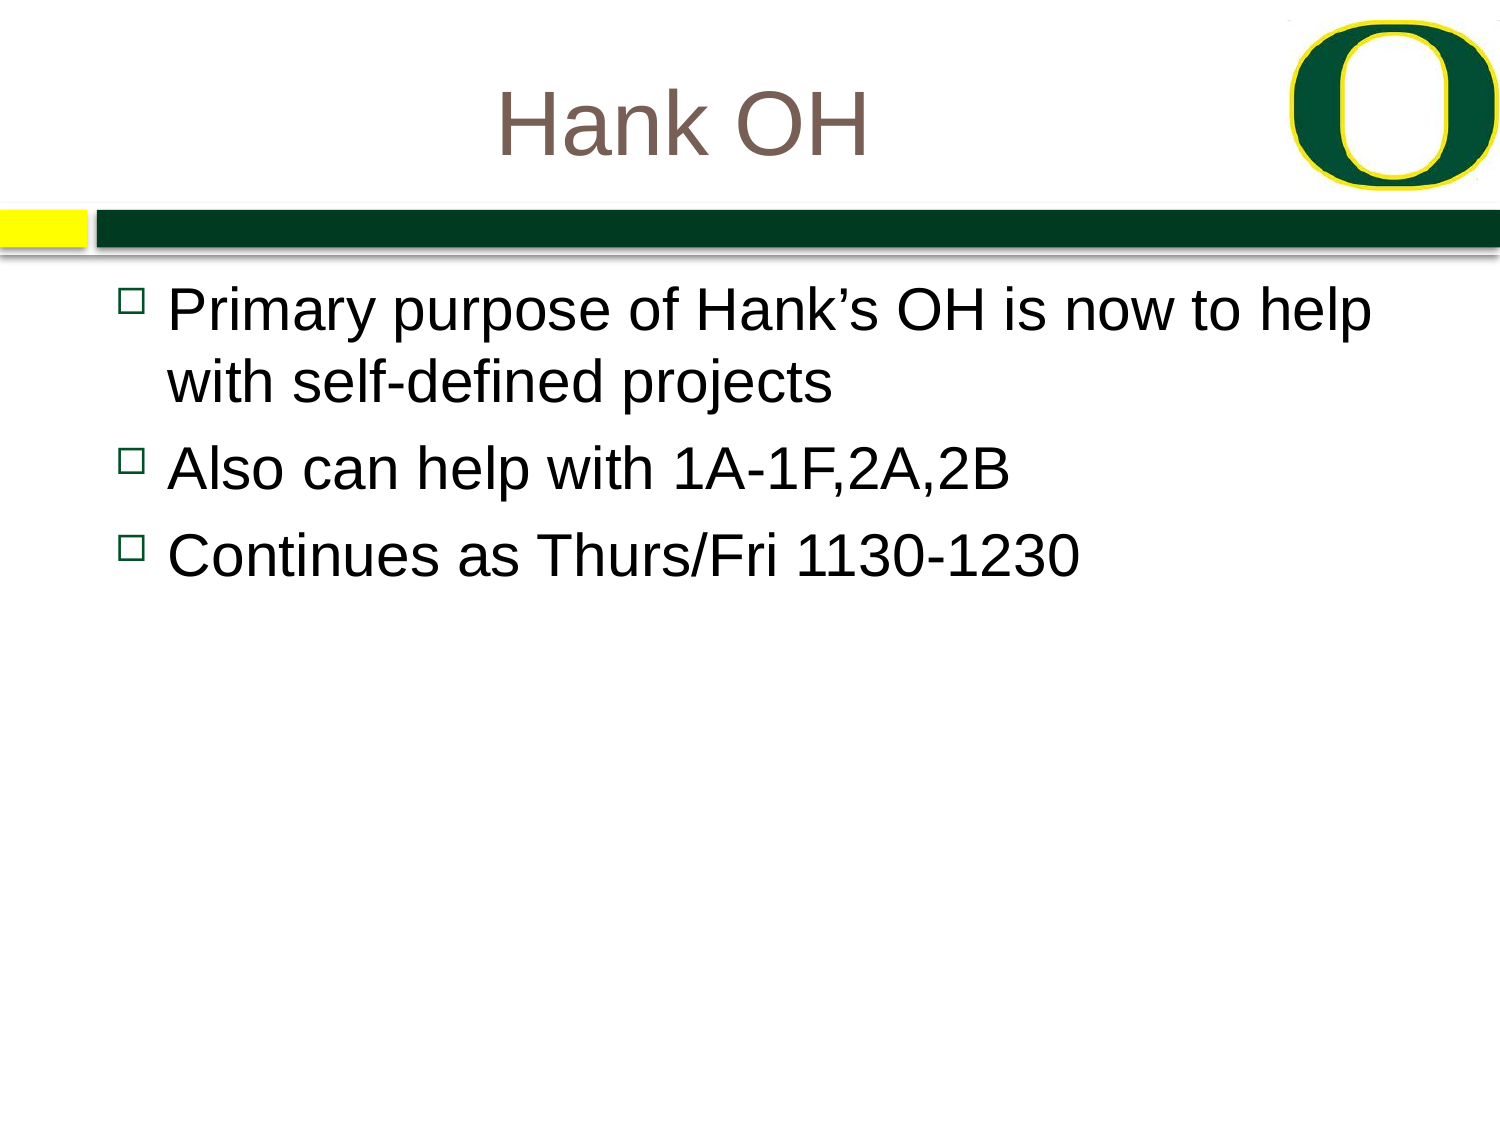

# Hank OH
Primary purpose of Hank’s OH is now to help with self-defined projects
Also can help with 1A-1F,2A,2B
Continues as Thurs/Fri 1130-1230